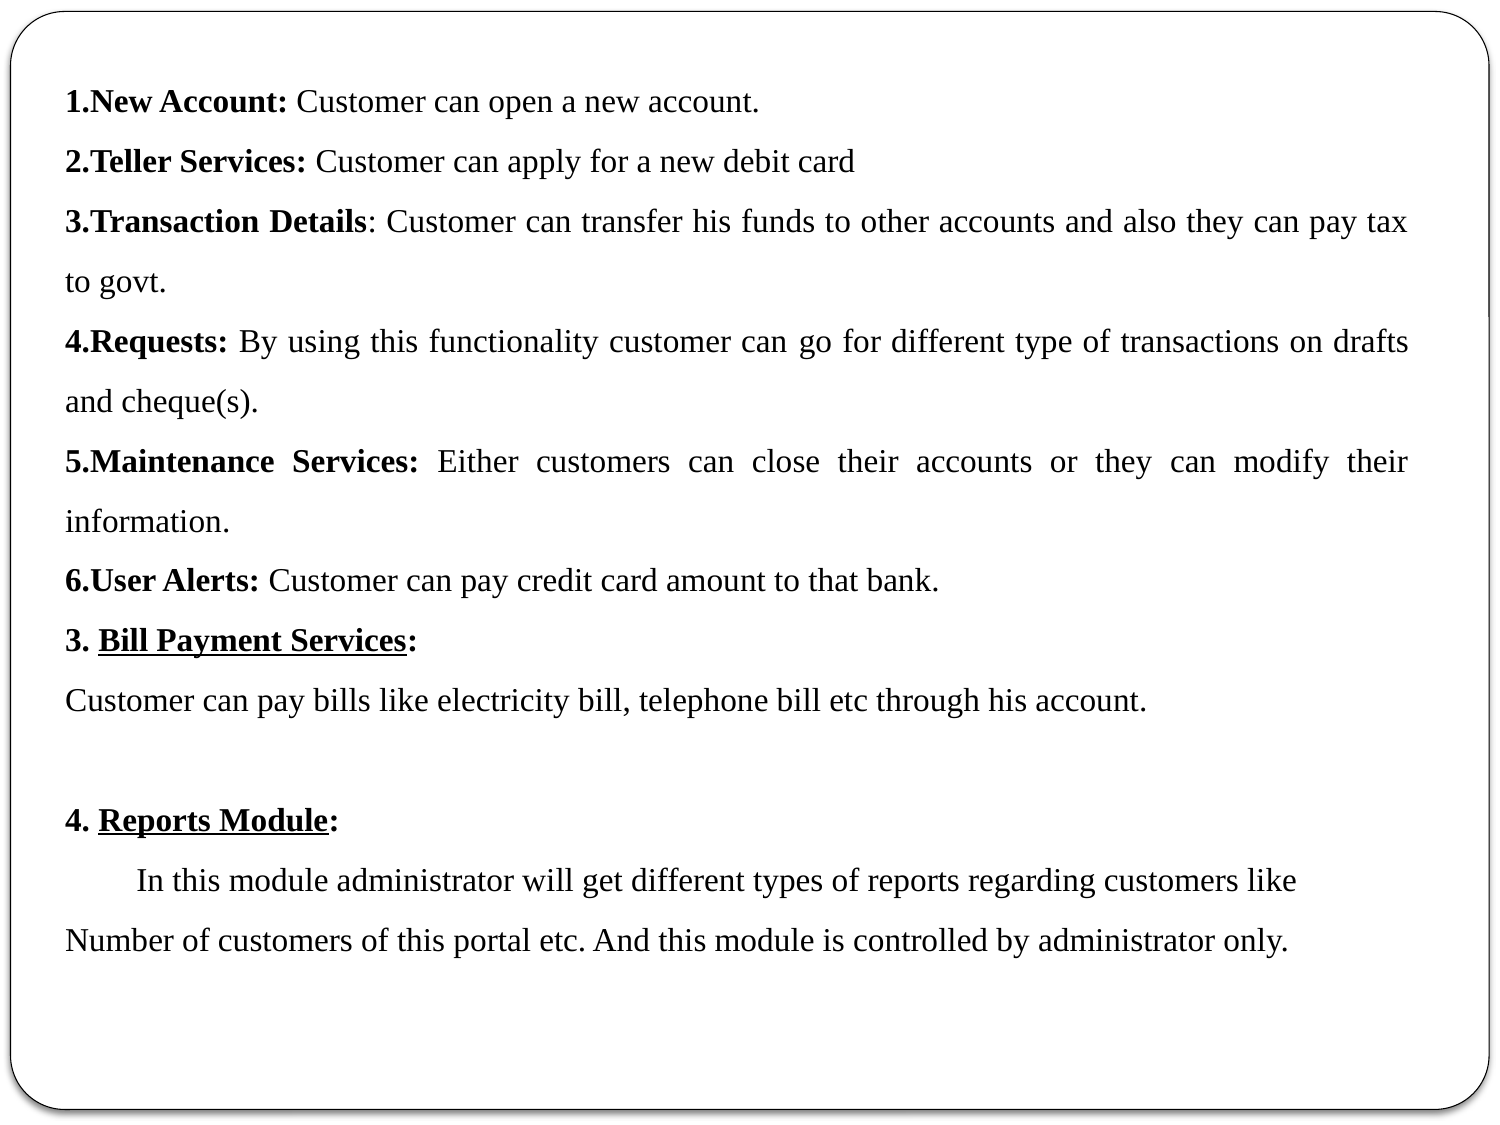

New Account: Customer can open a new account.
Teller Services: Customer can apply for a new debit card
Transaction Details: Customer can transfer his funds to other accounts and also they can pay tax to govt.
Requests: By using this functionality customer can go for different type of transactions on drafts and cheque(s).
Maintenance Services: Either customers can close their accounts or they can modify their information.
User Alerts: Customer can pay credit card amount to that bank.
3. Bill Payment Services:
Customer can pay bills like electricity bill, telephone bill etc through his account.

4. Reports Module:
	In this module administrator will get different types of reports regarding customers like Number of customers of this portal etc. And this module is controlled by administrator only.